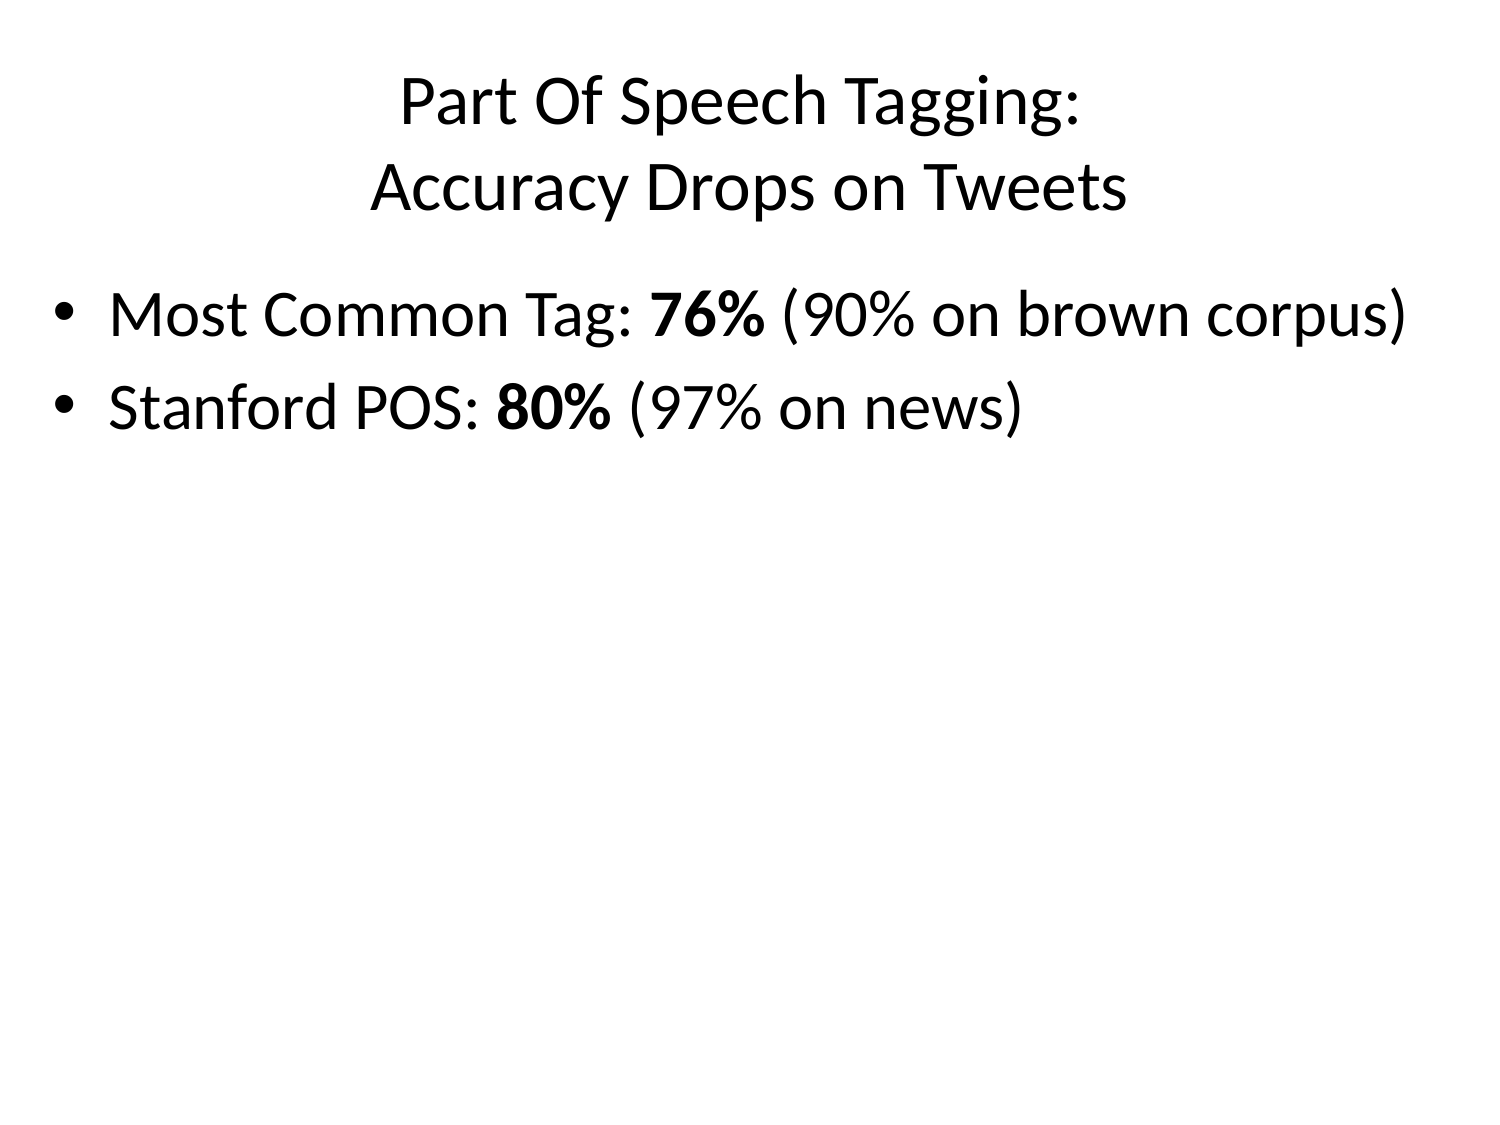

# Part Of Speech Tagging: Accuracy Drops on Tweets
Most Common Tag: 76% (90% on brown corpus)
Stanford POS: 80% (97% on news)